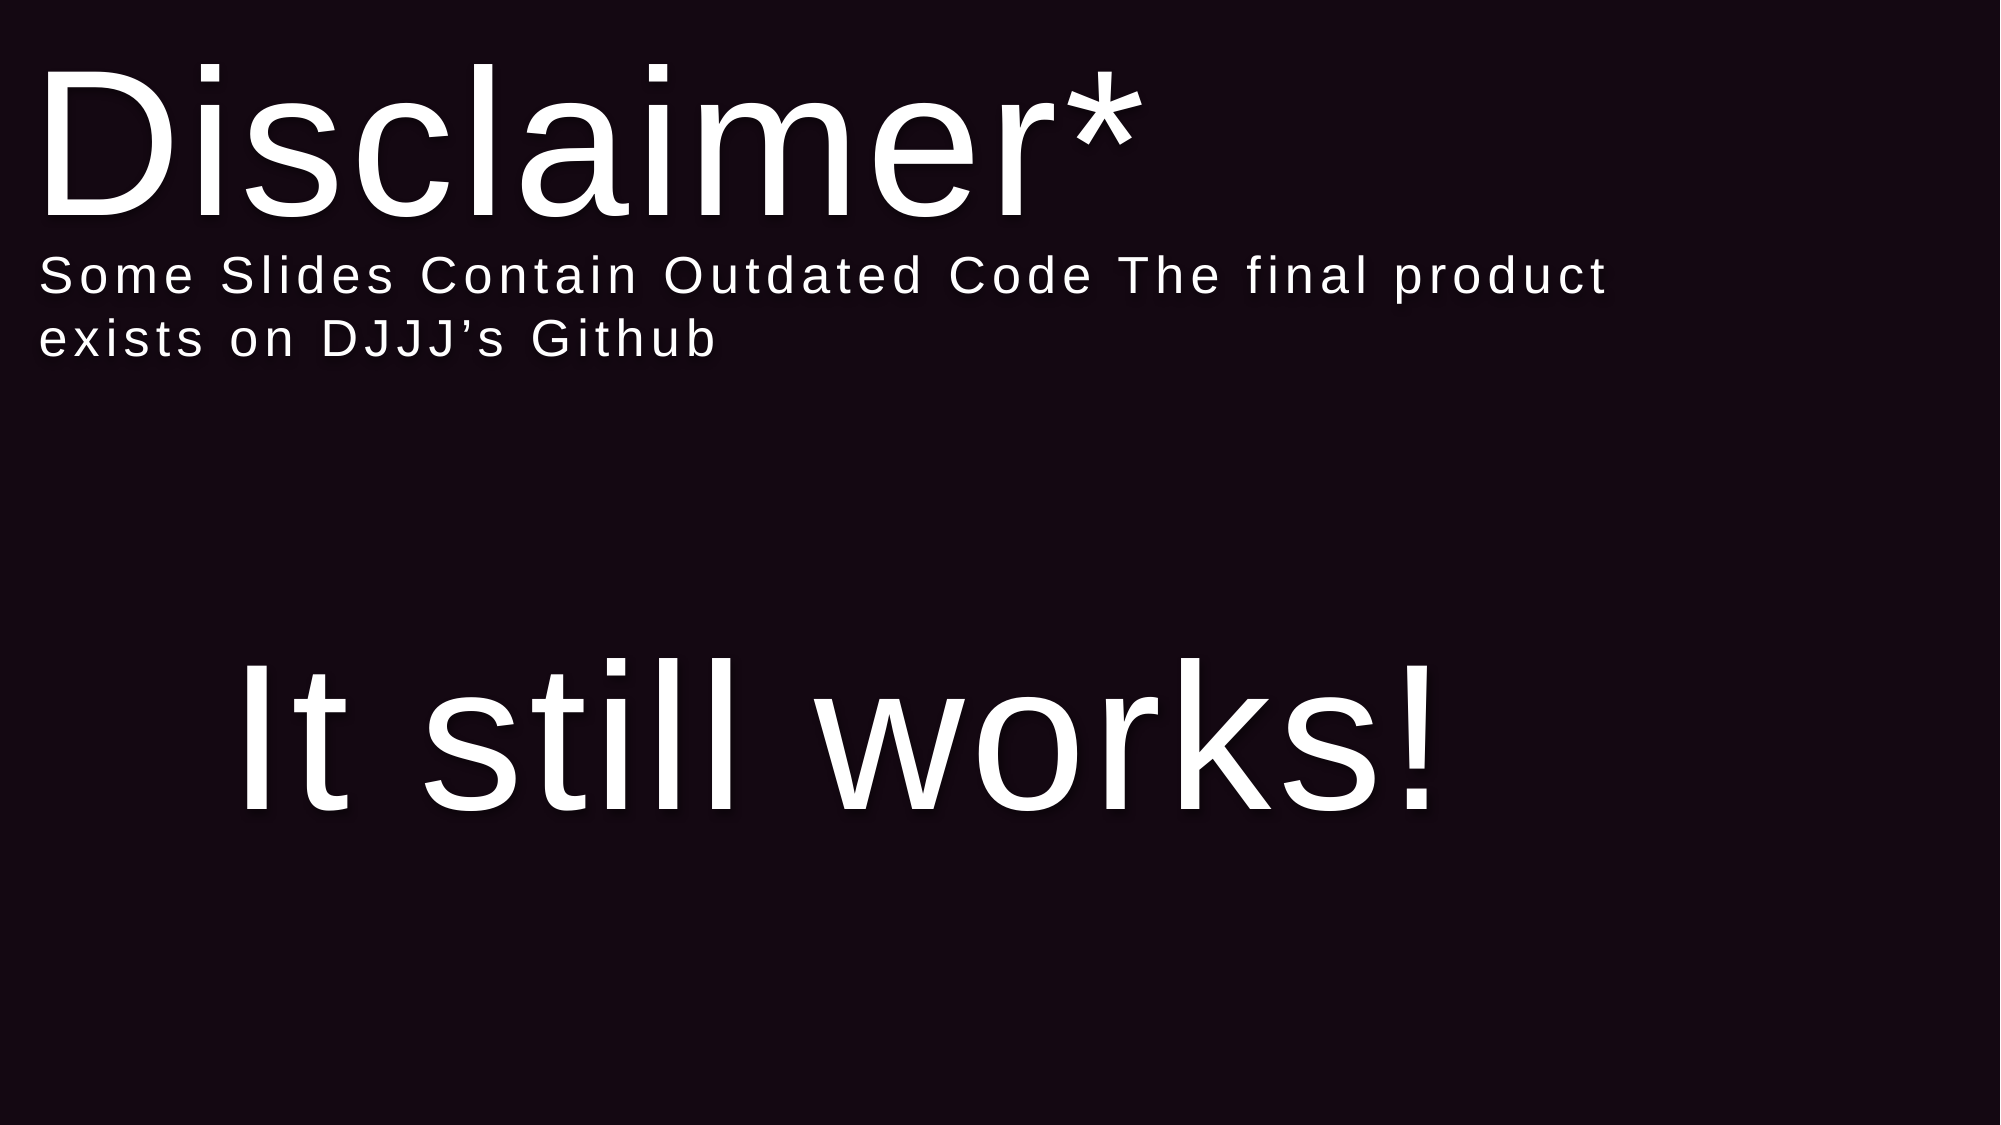

Disclaimer*
Some Slides Contain Outdated Code The final product exists on DJJJ’s Github
It still works!